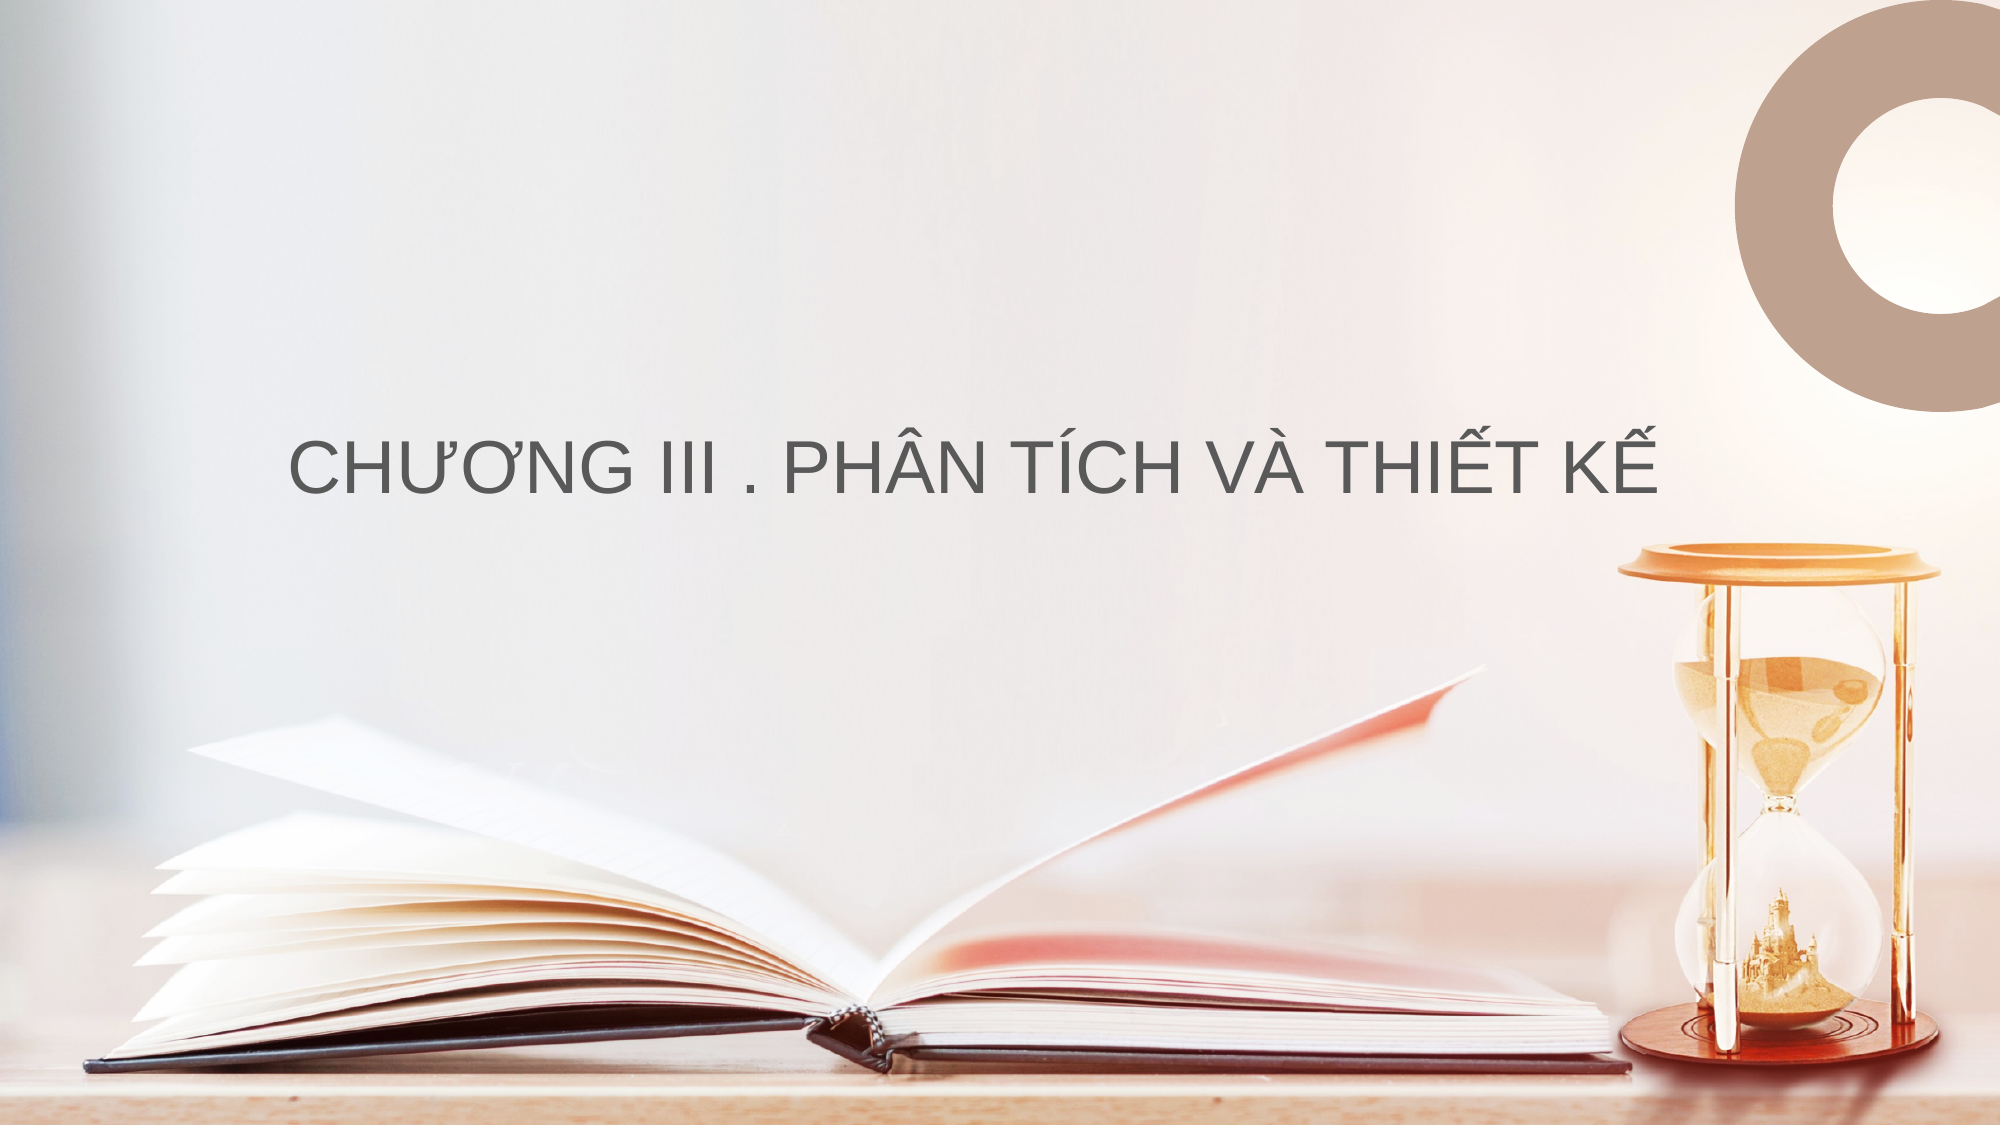

CHƯƠNG III . PHÂN TÍCH VÀ THIẾT KẾ